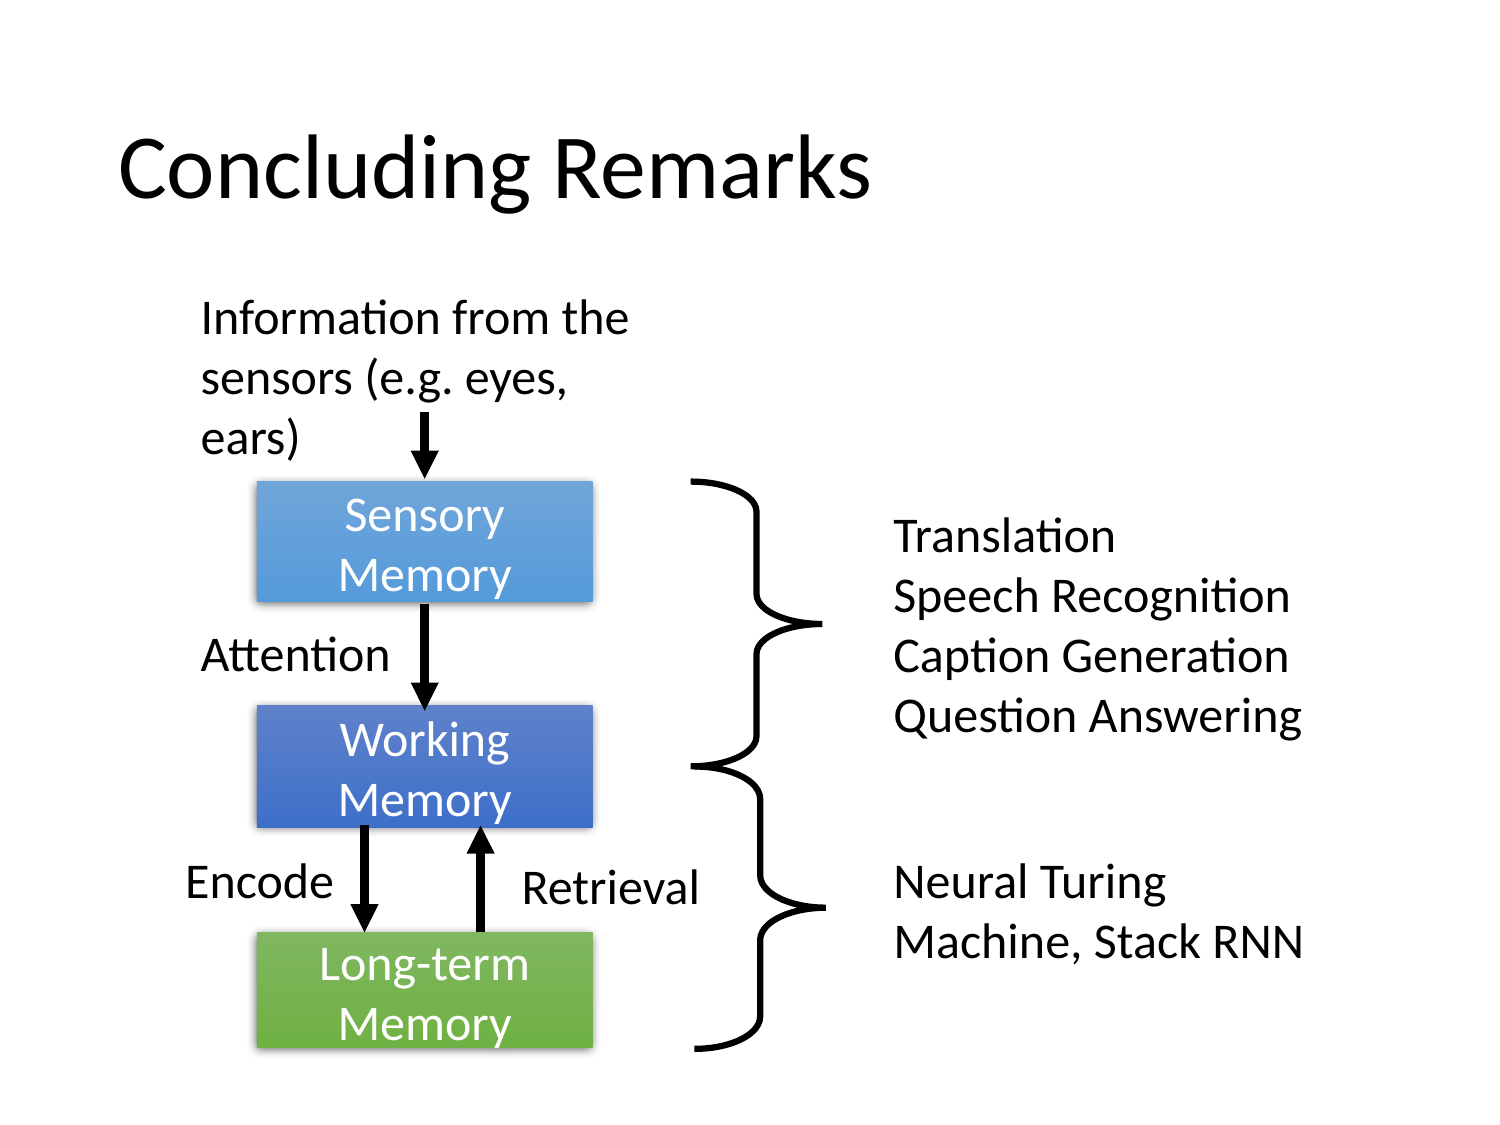

# Concluding Remarks
Information from the sensors (e.g. eyes, ears)
Sensory Memory
Attention
Working Memory
Encode
Retrieval
Long-term Memory

Translation
Speech Recognition
Caption Generation
Question Answering

Neural Turing Machine, Stack RNN